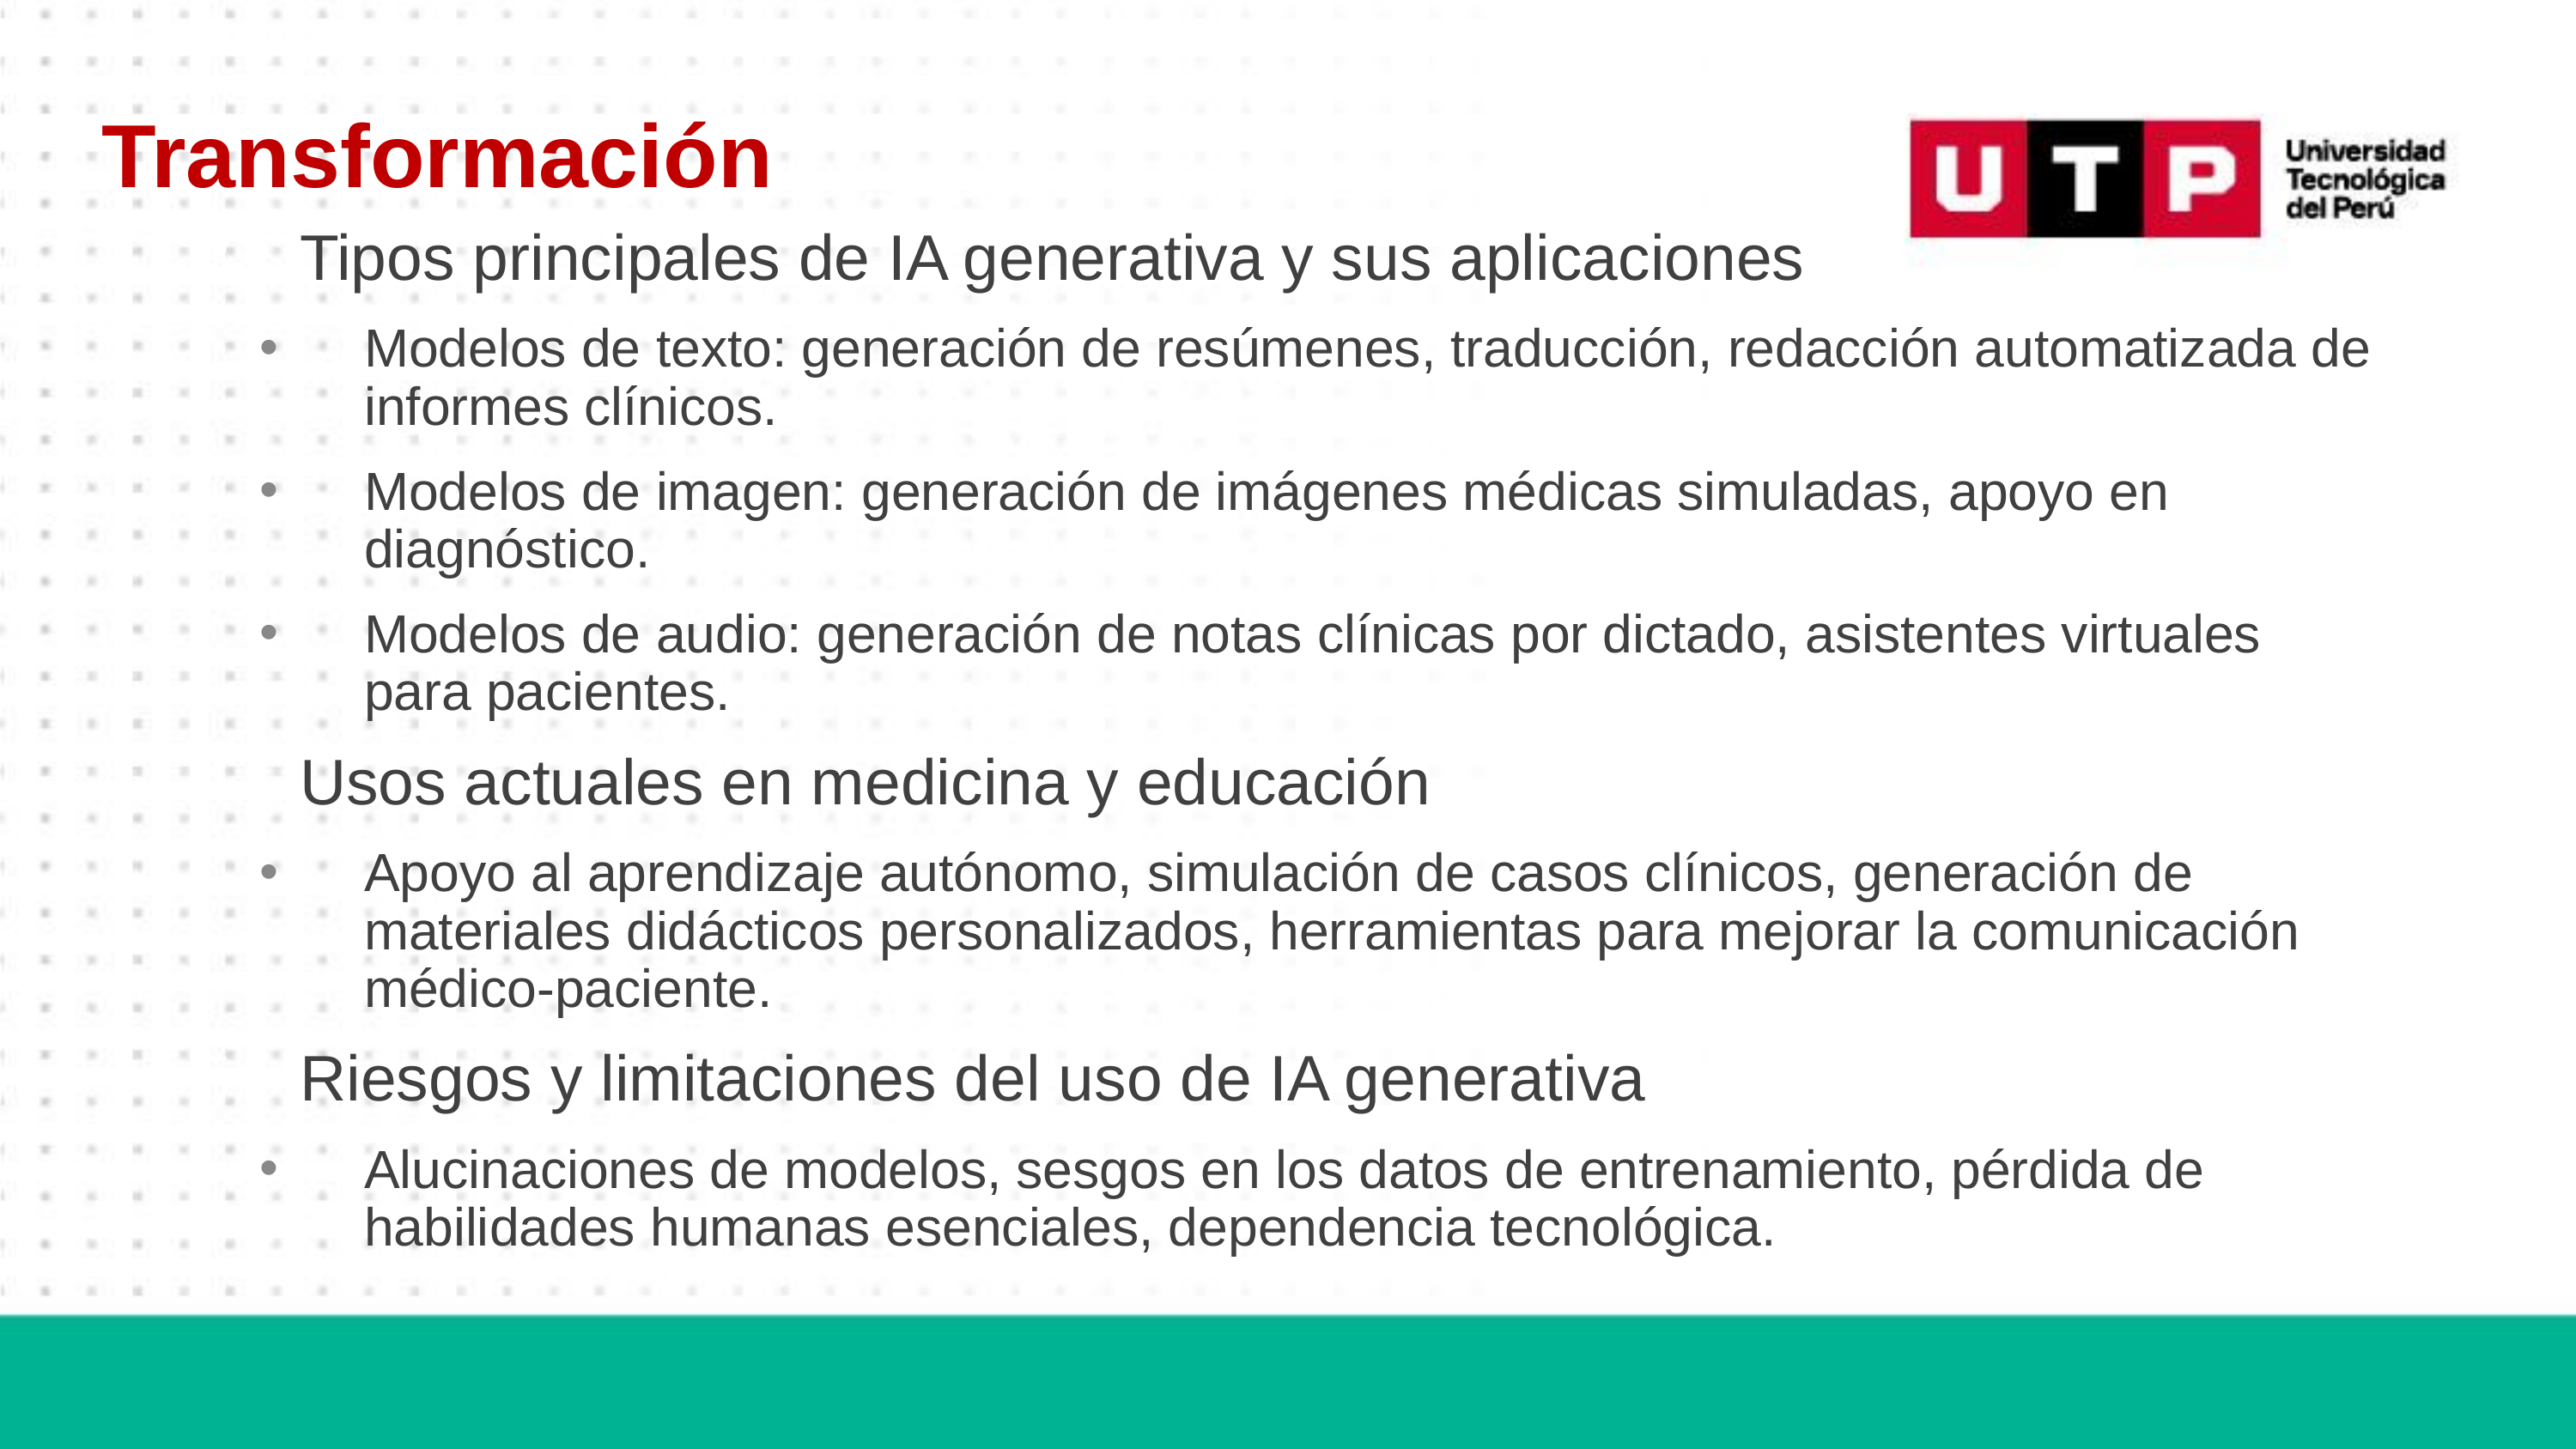

Transformación
Tipos principales de IA generativa y sus aplicaciones
Modelos de texto: generación de resúmenes, traducción, redacción automatizada de informes clínicos.
Modelos de imagen: generación de imágenes médicas simuladas, apoyo en diagnóstico.
Modelos de audio: generación de notas clínicas por dictado, asistentes virtuales para pacientes.
Usos actuales en medicina y educación
Apoyo al aprendizaje autónomo, simulación de casos clínicos, generación de materiales didácticos personalizados, herramientas para mejorar la comunicación médico-paciente.
Riesgos y limitaciones del uso de IA generativa
Alucinaciones de modelos, sesgos en los datos de entrenamiento, pérdida de habilidades humanas esenciales, dependencia tecnológica.